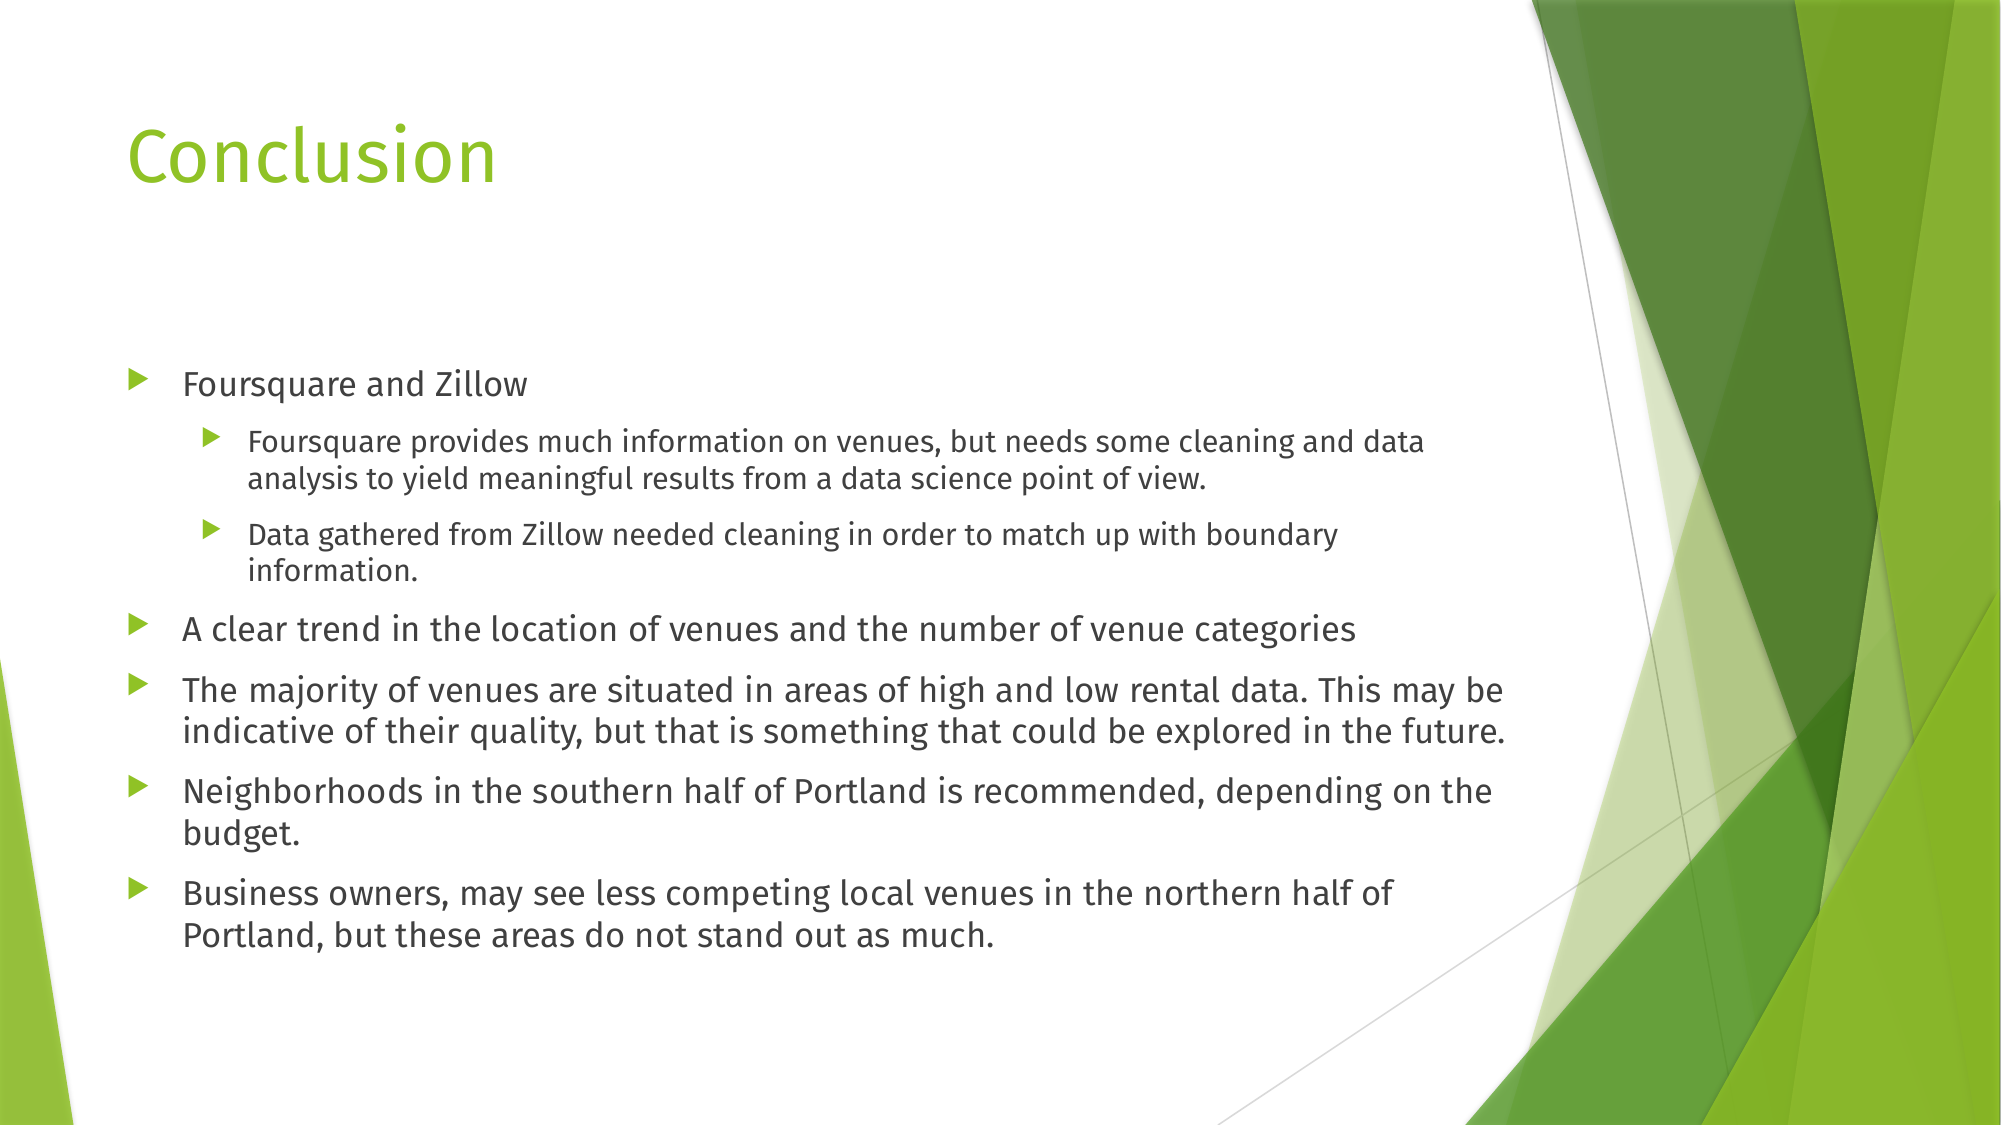

# Conclusion
Foursquare and Zillow
Foursquare provides much information on venues, but needs some cleaning and data analysis to yield meaningful results from a data science point of view.
Data gathered from Zillow needed cleaning in order to match up with boundary information.
A clear trend in the location of venues and the number of venue categories
The majority of venues are situated in areas of high and low rental data. This may be indicative of their quality, but that is something that could be explored in the future.
Neighborhoods in the southern half of Portland is recommended, depending on the budget.
Business owners, may see less competing local venues in the northern half of Portland, but these areas do not stand out as much.